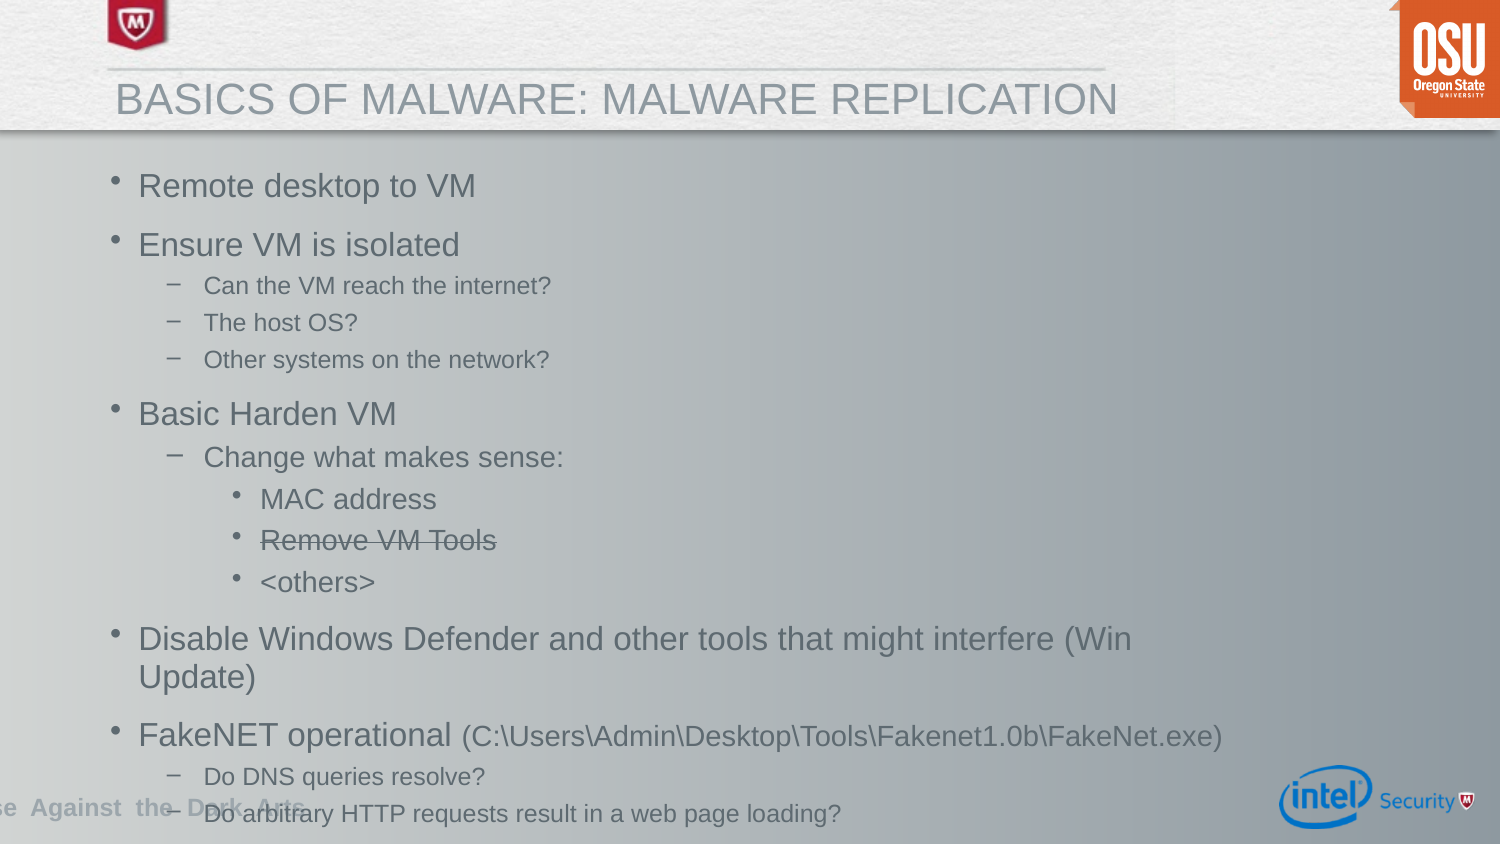

# Basics of malware: malware replication
Remote desktop to VM
Ensure VM is isolated
Can the VM reach the internet?
The host OS?
Other systems on the network?
Basic Harden VM
Change what makes sense:
MAC address
Remove VM Tools
<others>
Disable Windows Defender and other tools that might interfere (Win Update)
FakeNET operational (C:\Users\Admin\Desktop\Tools\Fakenet1.0b\FakeNet.exe)
Do DNS queries resolve?
Do arbitrary HTTP requests result in a web page loading?